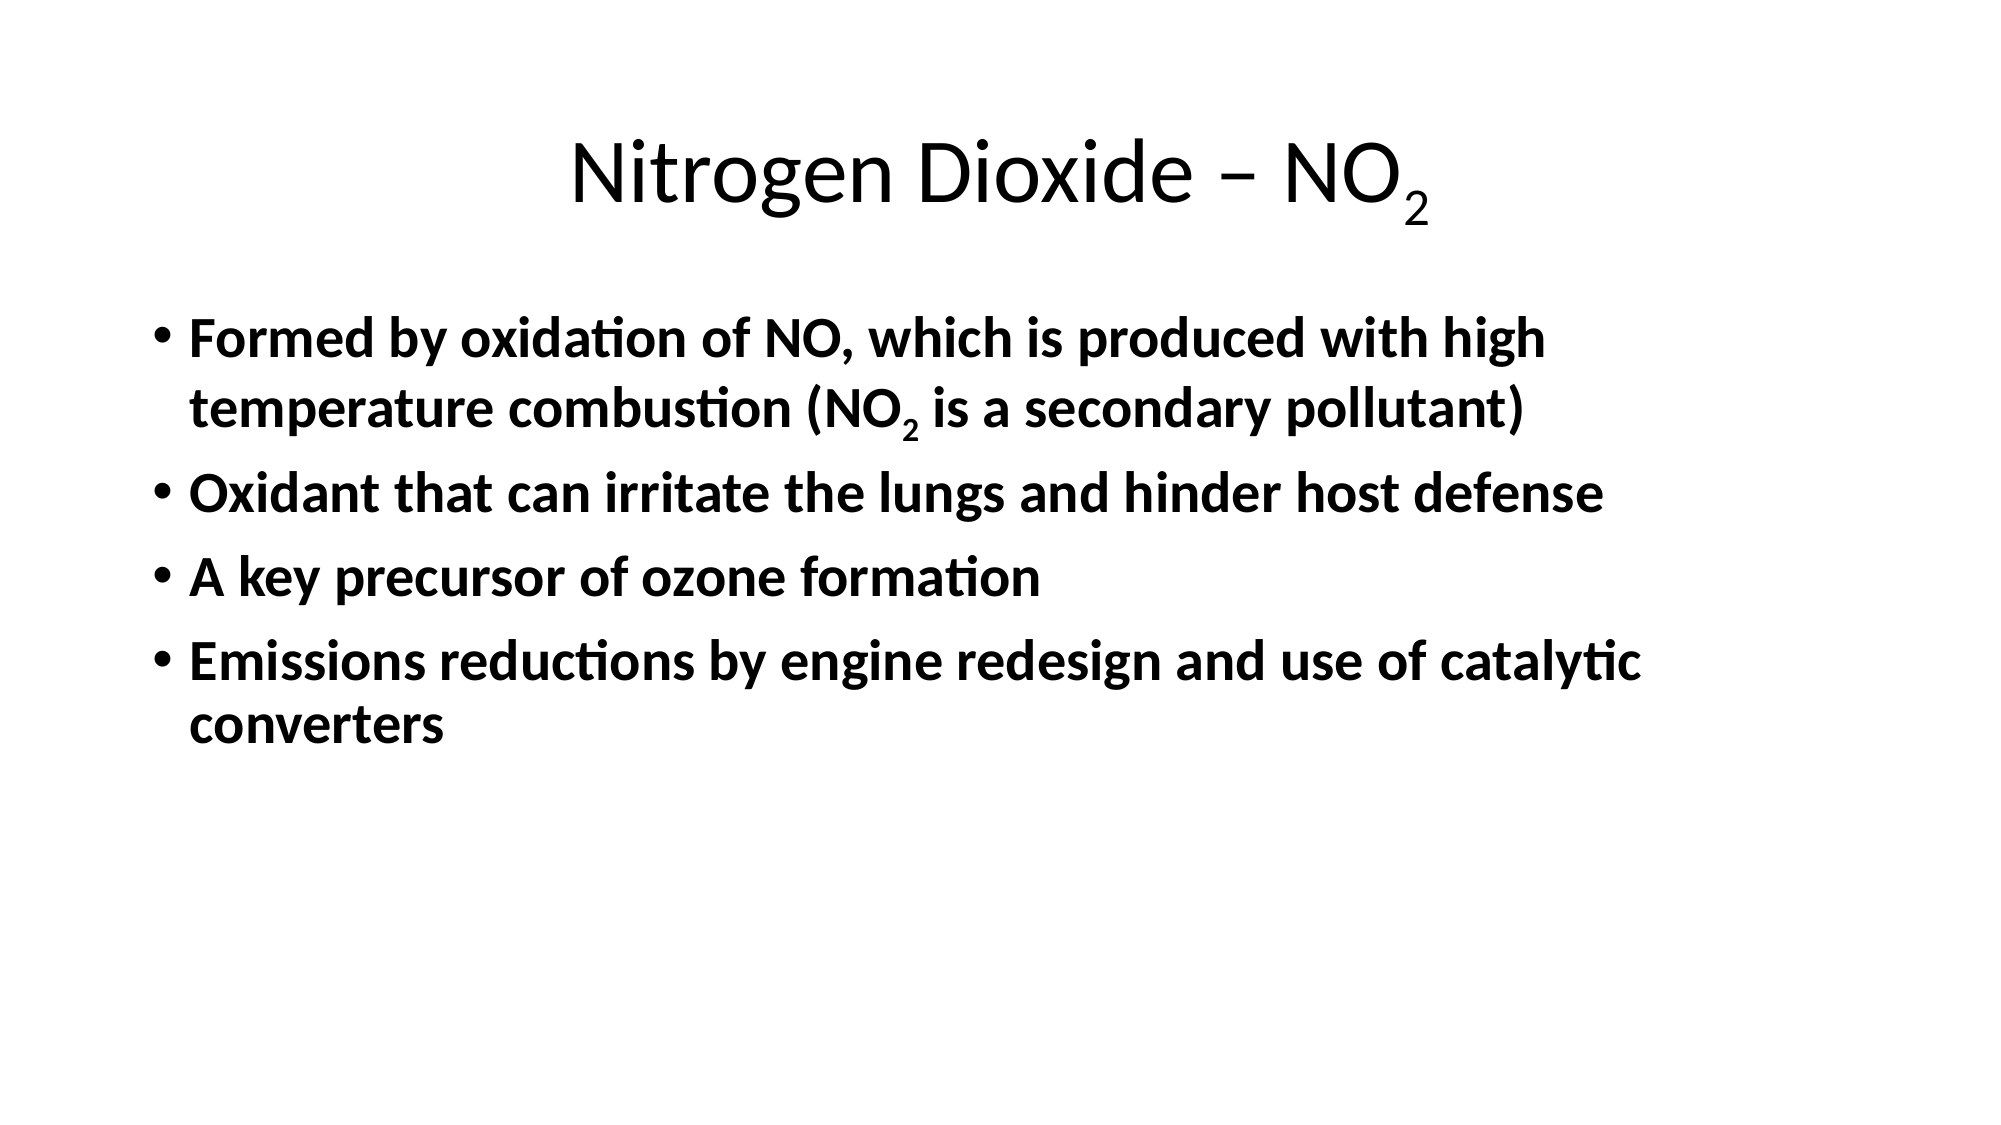

# Nitrogen Dioxide – NO2
Formed by oxidation of NO, which is produced with high temperature combustion (NO2 is a secondary pollutant)
Oxidant that can irritate the lungs and hinder host defense
A key precursor of ozone formation
Emissions reductions by engine redesign and use of catalytic converters